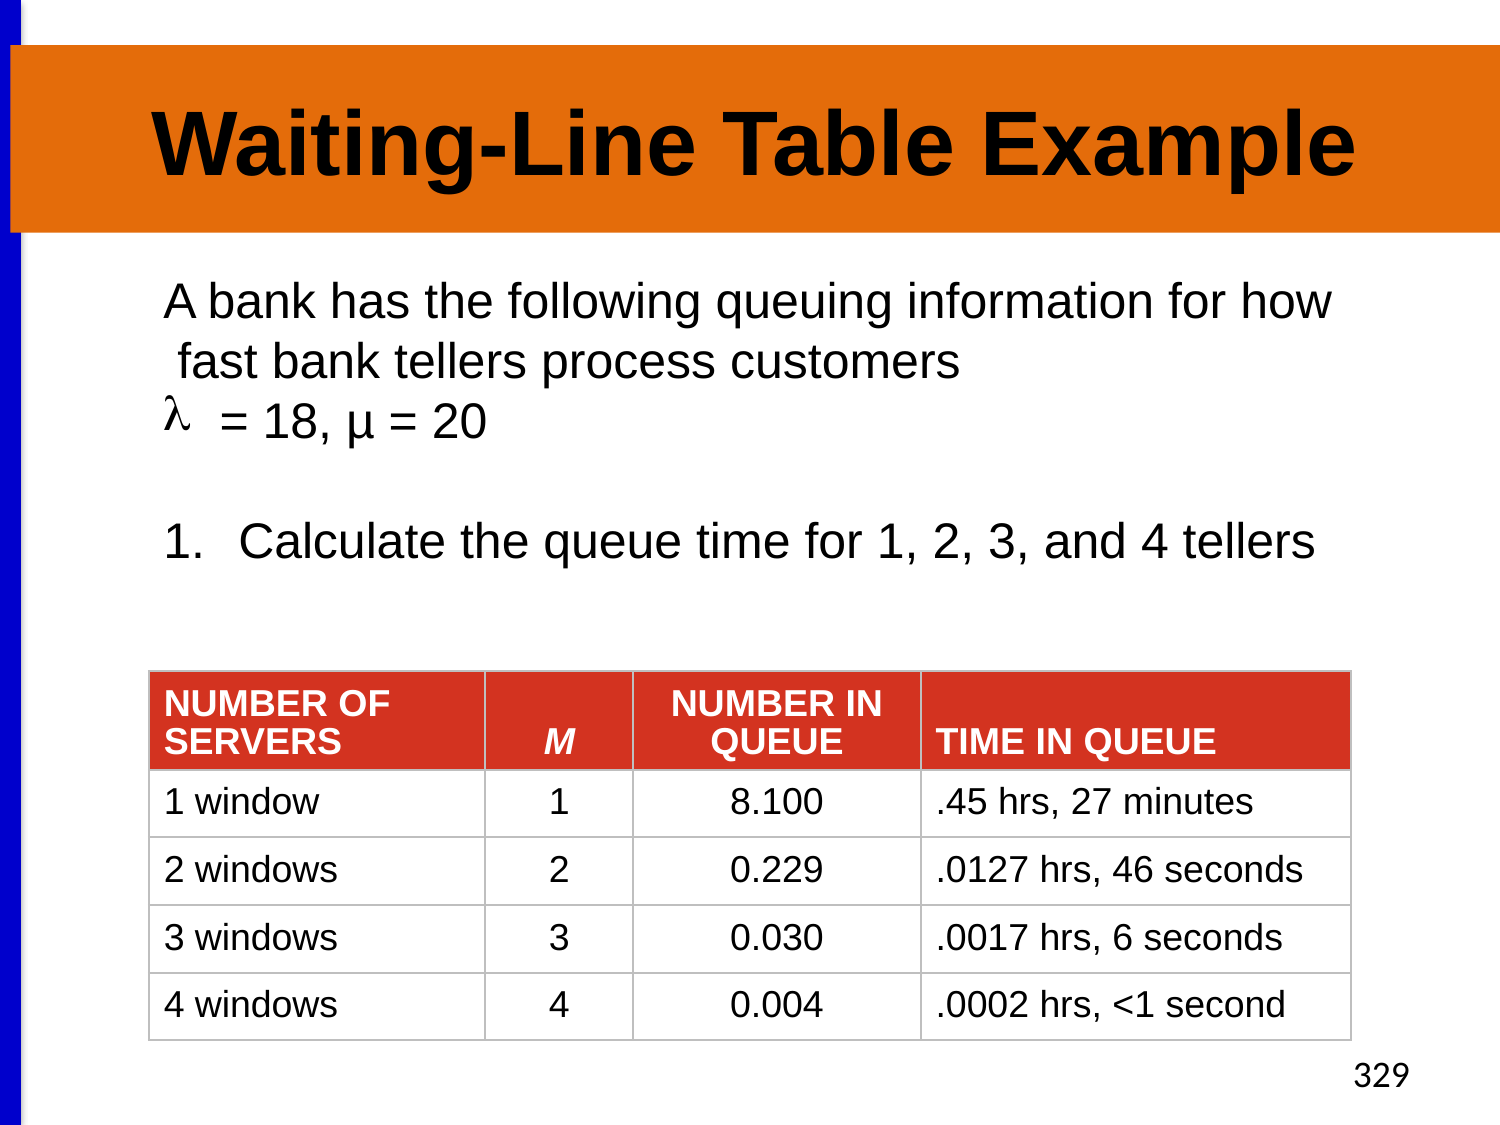

# Waiting-Line Table Example
A bank has the following queuing information for how  fast bank tellers process customers
= 18, µ = 20

Calculate the queue time for 1, 2, 3, and 4 tellers
| NUMBER OF SERVERS | M | NUMBER IN QUEUE | TIME IN QUEUE |
| --- | --- | --- | --- |
| 1 window | 1 | 8.100 | .45 hrs, 27 minutes |
| 2 windows | 2 | 0.229 | .0127 hrs, 46 seconds |
| 3 windows | 3 | 0.030 | .0017 hrs, 6 seconds |
| 4 windows | 4 | 0.004 | .0002 hrs, <1 second |
329